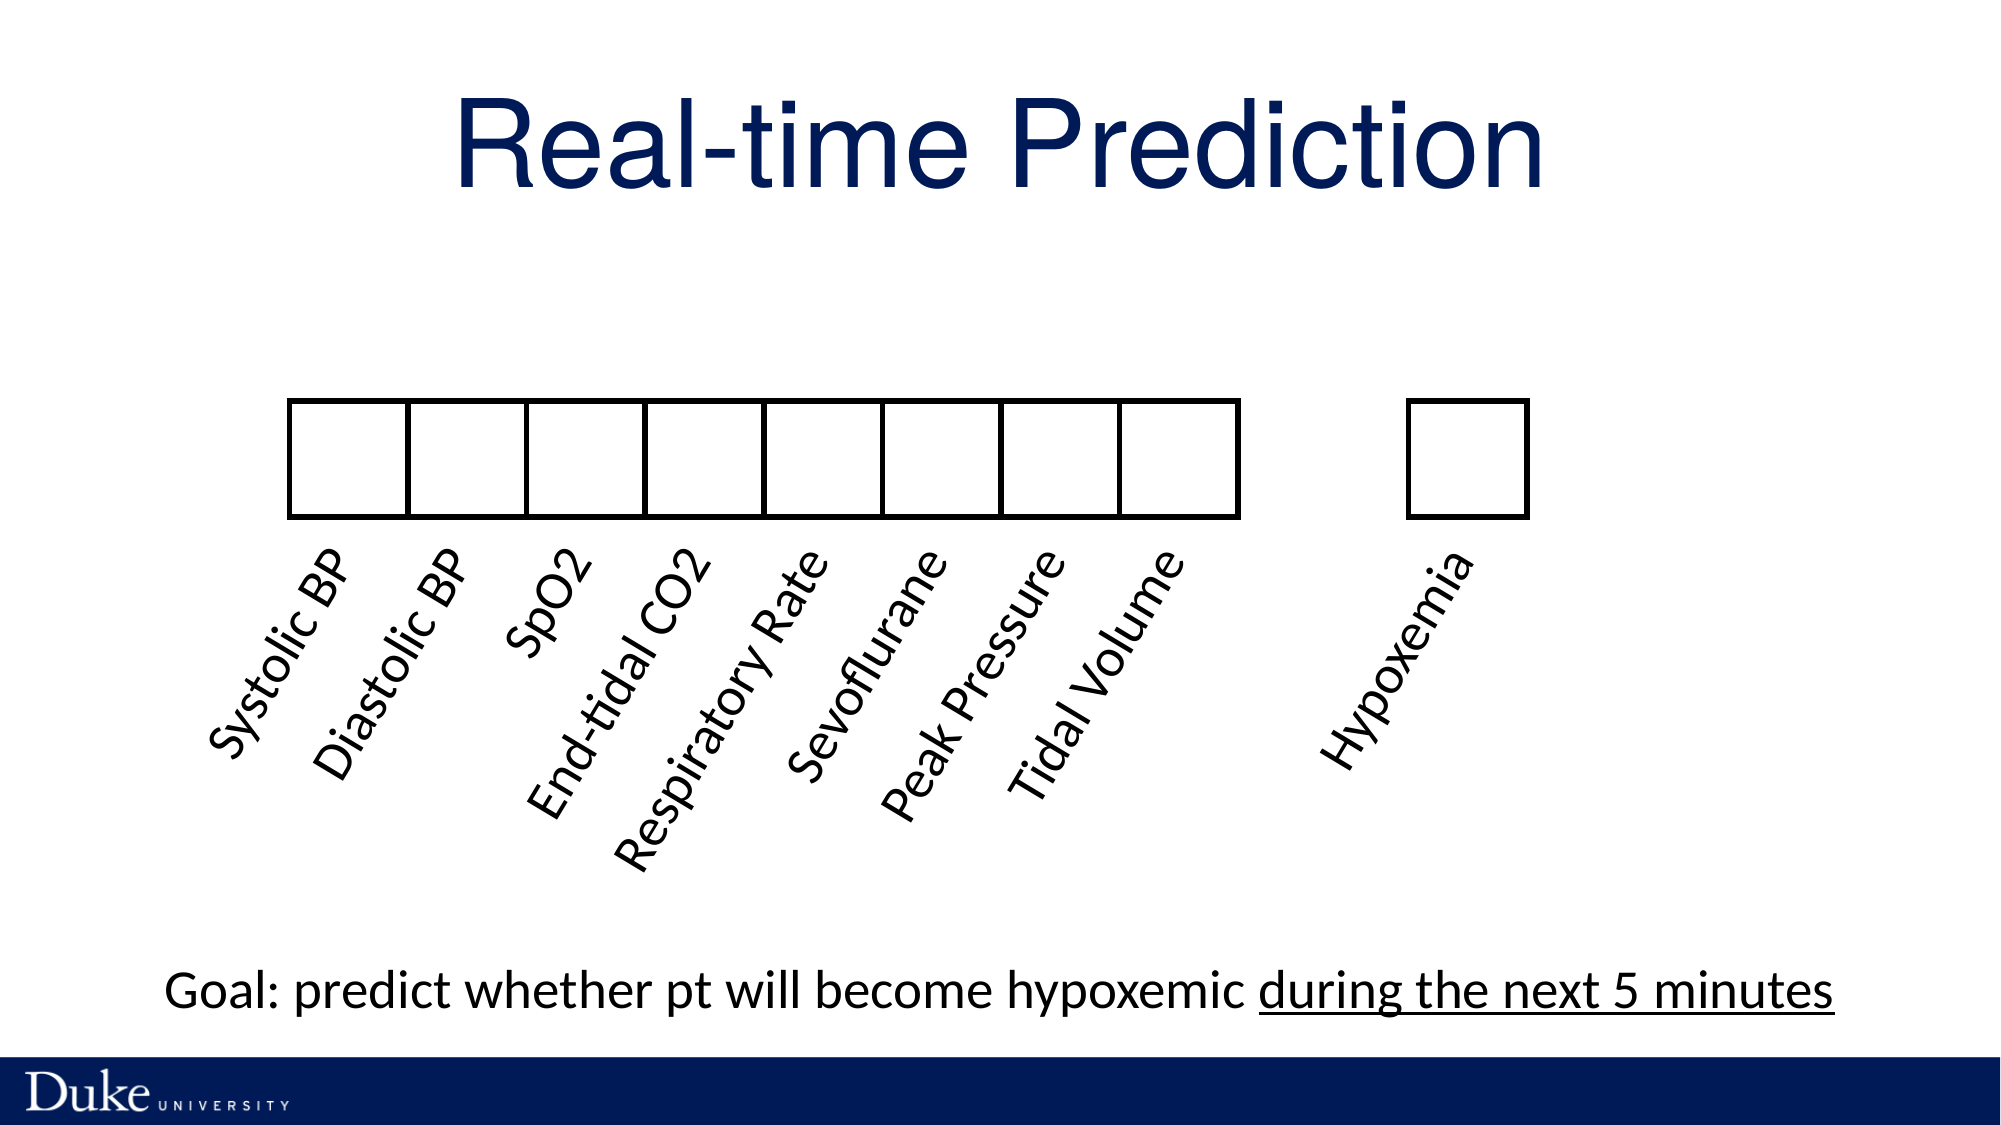

# Real-time Prediction
|  |
| --- |
|  |  |  |  |  |  |  |  |
| --- | --- | --- | --- | --- | --- | --- | --- |
Peak Pressure
Tidal Volume
Respiratory Rate
Sevoflurane
SpO2
End-tidal CO2
Systolic BP
Diastolic BP
Hypoxemia
Goal: predict whether pt will become hypoxemic during the next 5 minutes